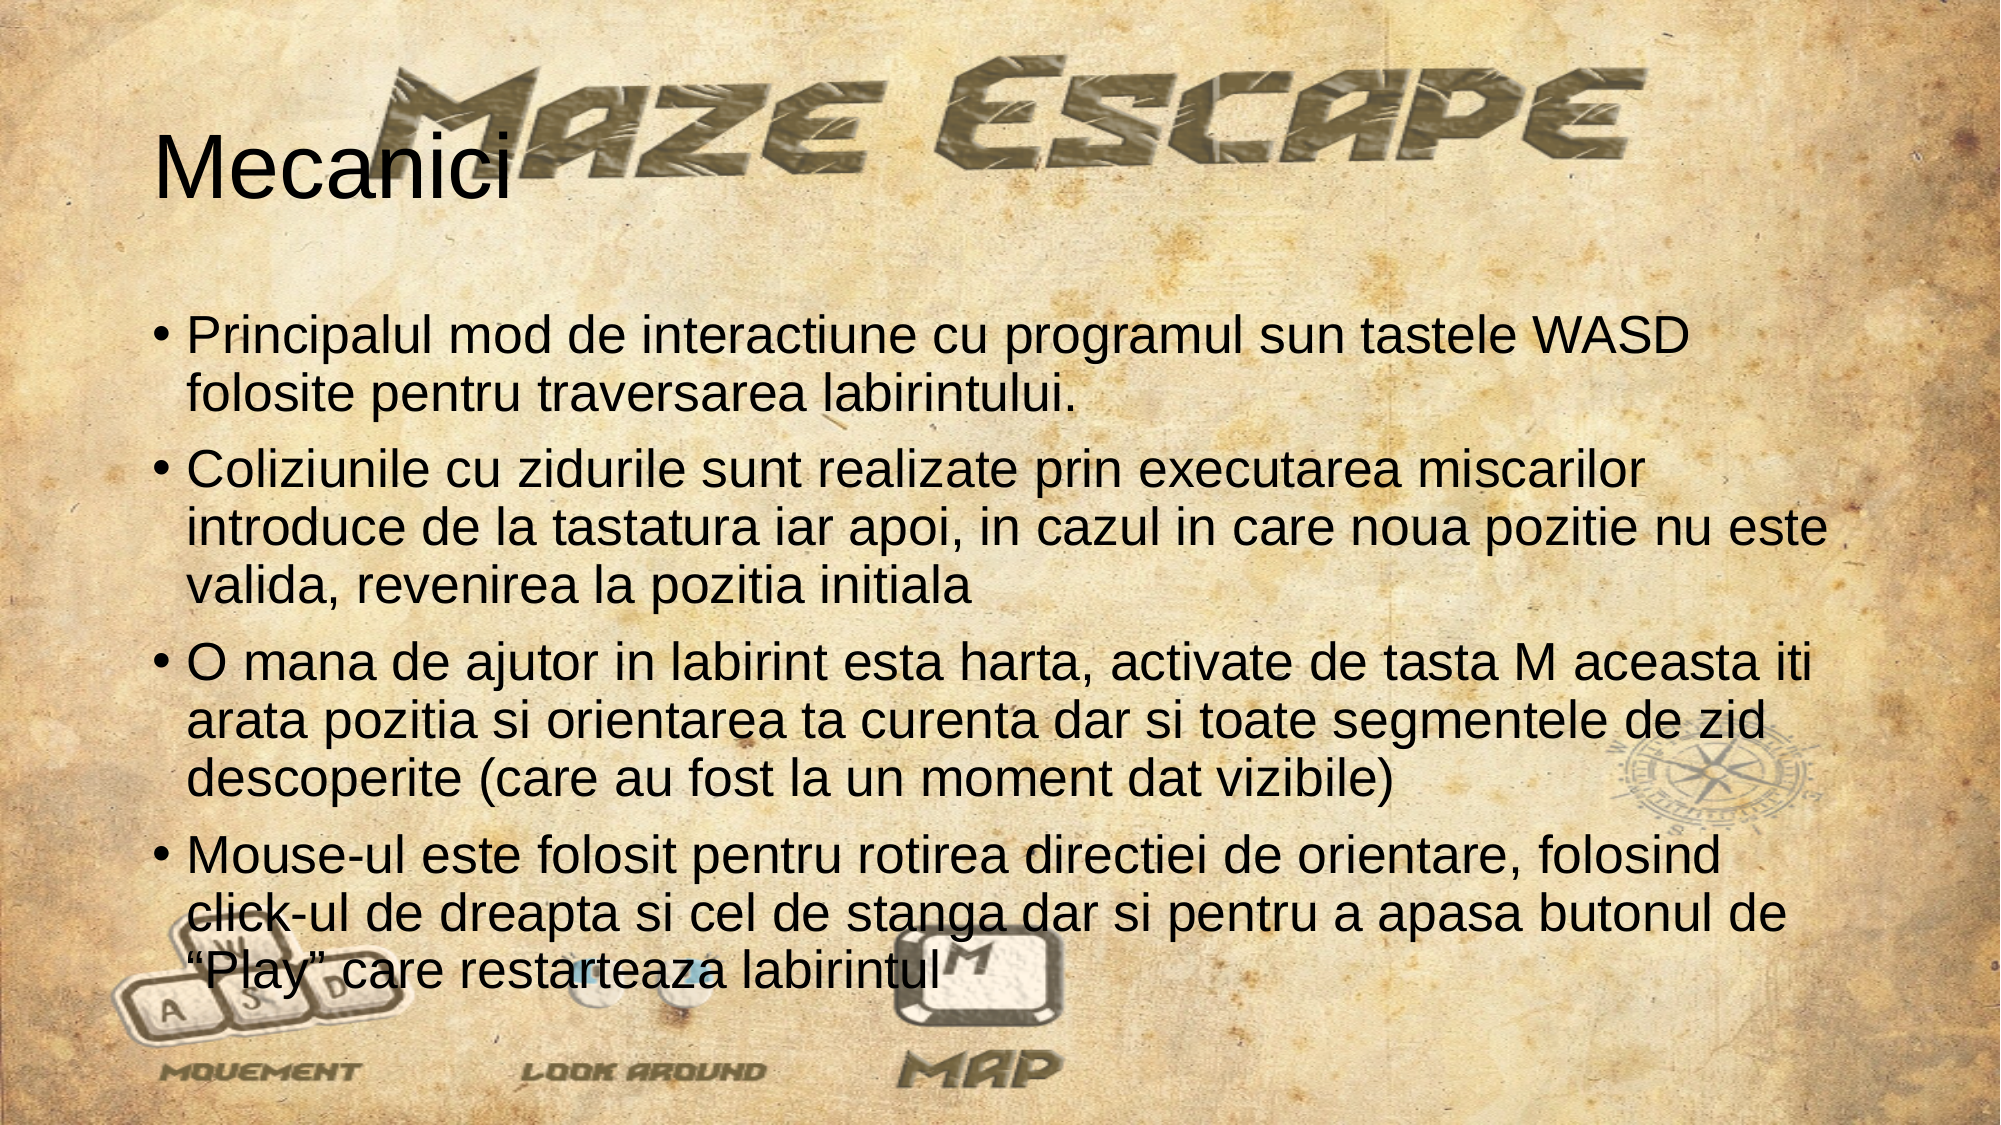

# Mecanici
Principalul mod de interactiune cu programul sun tastele WASD folosite pentru traversarea labirintului.
Coliziunile cu zidurile sunt realizate prin executarea miscarilor introduce de la tastatura iar apoi, in cazul in care noua pozitie nu este valida, revenirea la pozitia initiala
O mana de ajutor in labirint esta harta, activate de tasta M aceasta iti arata pozitia si orientarea ta curenta dar si toate segmentele de zid descoperite (care au fost la un moment dat vizibile)
Mouse-ul este folosit pentru rotirea directiei de orientare, folosind click-ul de dreapta si cel de stanga dar si pentru a apasa butonul de “Play” care restarteaza labirintul